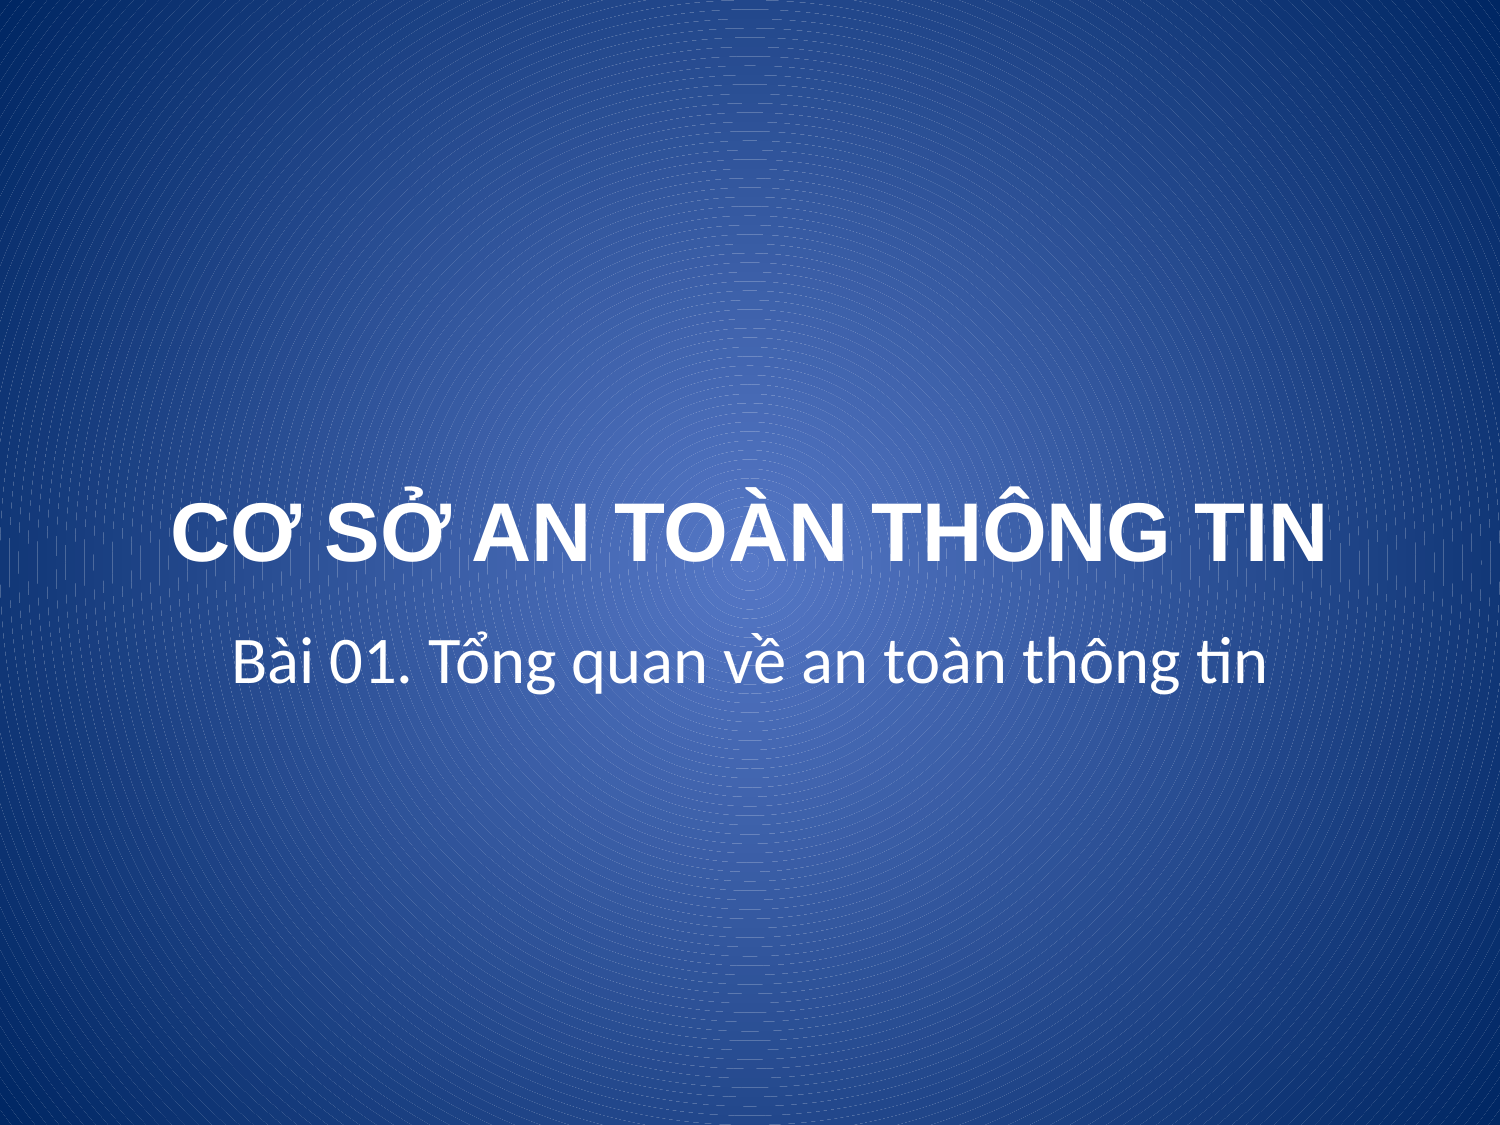

# CƠ SỞ AN TOÀN THÔNG TIN
Bài 01. Tổng quan về an toàn thông tin